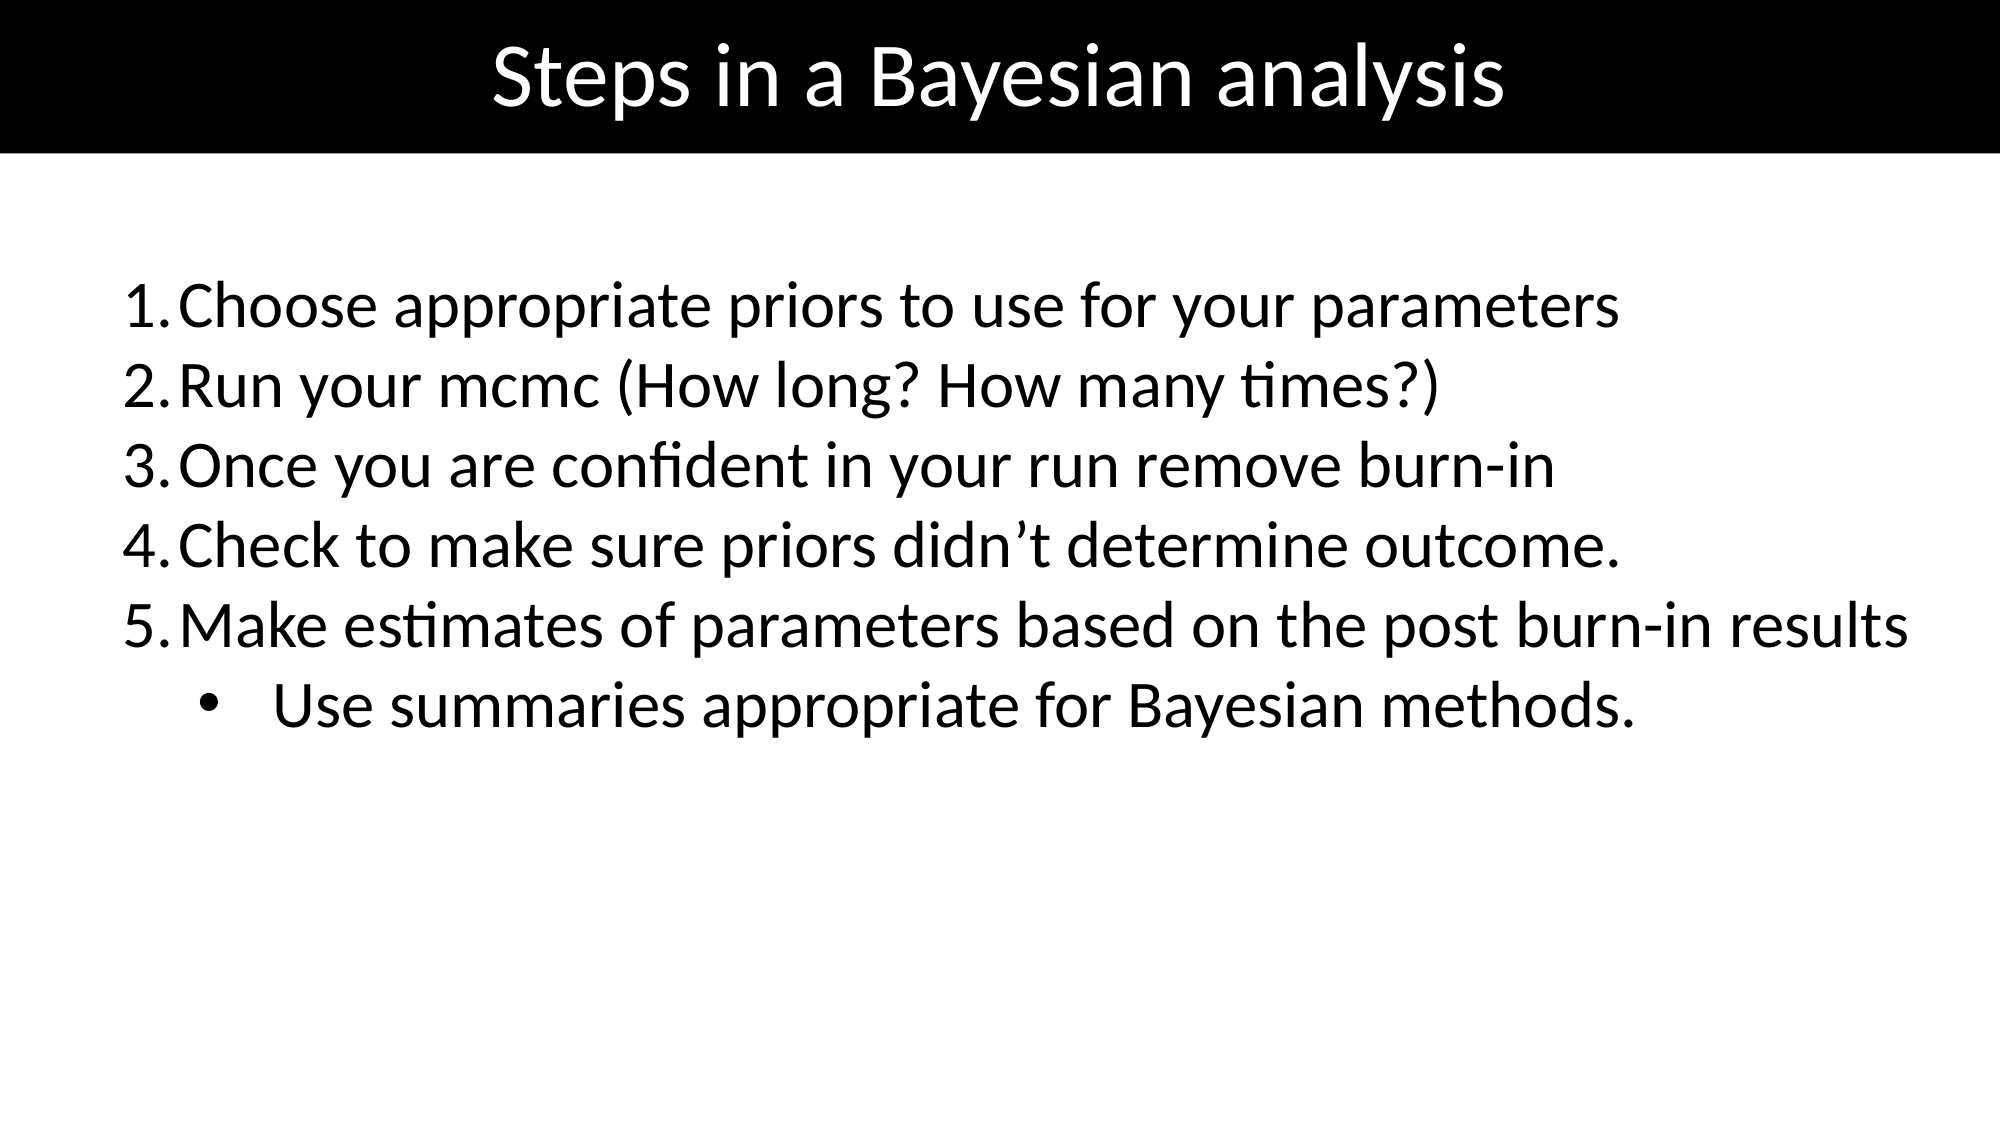

# Steps in a Bayesian analysis
Choose appropriate priors to use for your parameters
Run your mcmc (How long? How many times?)
Once you are confident in your run remove burn-in
Check to make sure priors didn’t determine outcome.
Make estimates of parameters based on the post burn-in results
Use summaries appropriate for Bayesian methods.